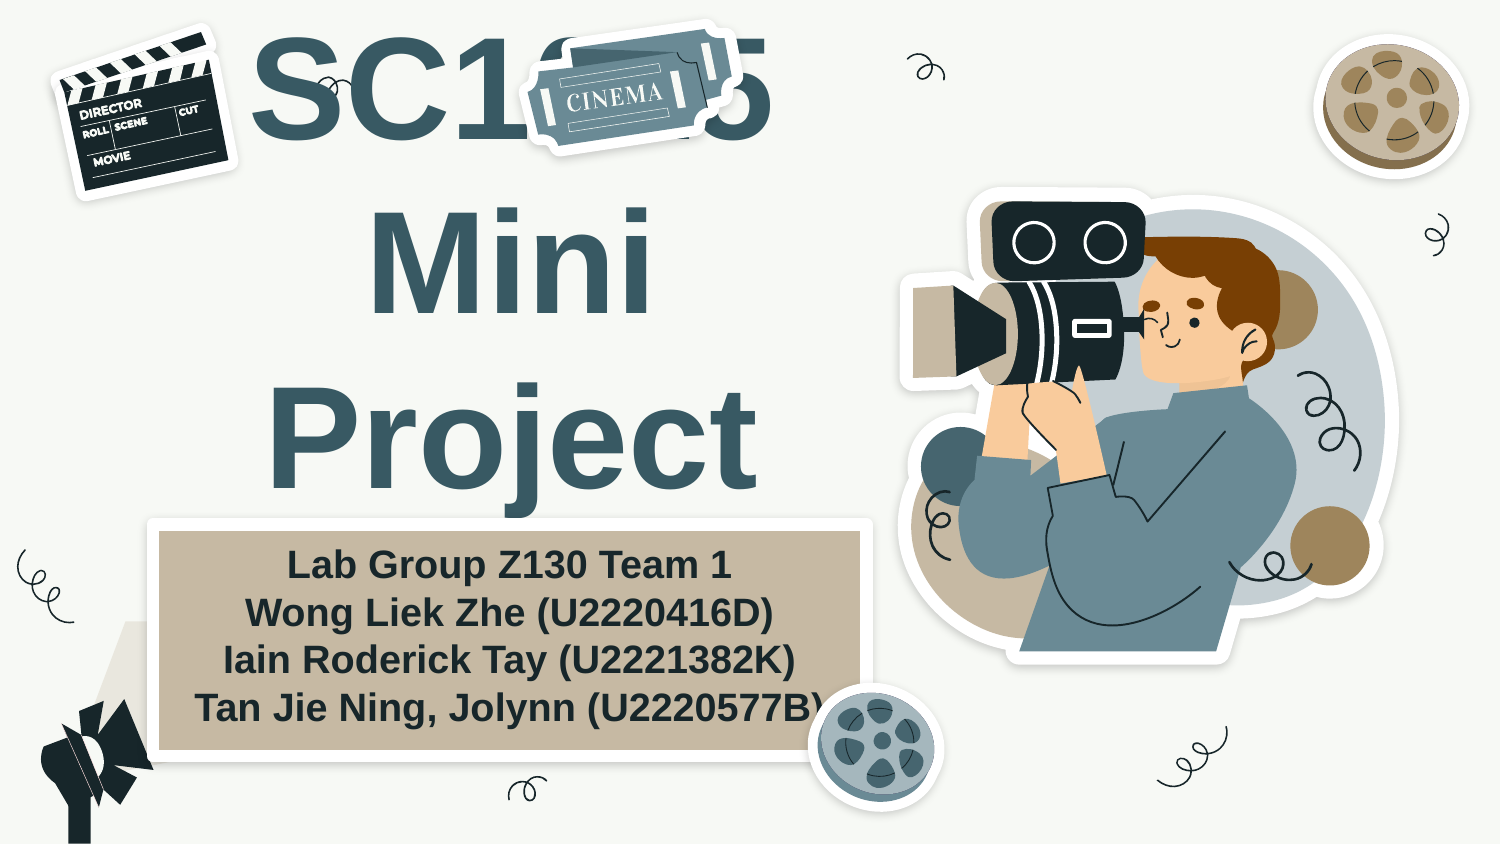

# SC1015 Mini Project
Lab Group Z130 Team 1
Wong Liek Zhe (U2220416D)
Iain Roderick Tay (U2221382K)
Tan Jie Ning, Jolynn (U2220577B)